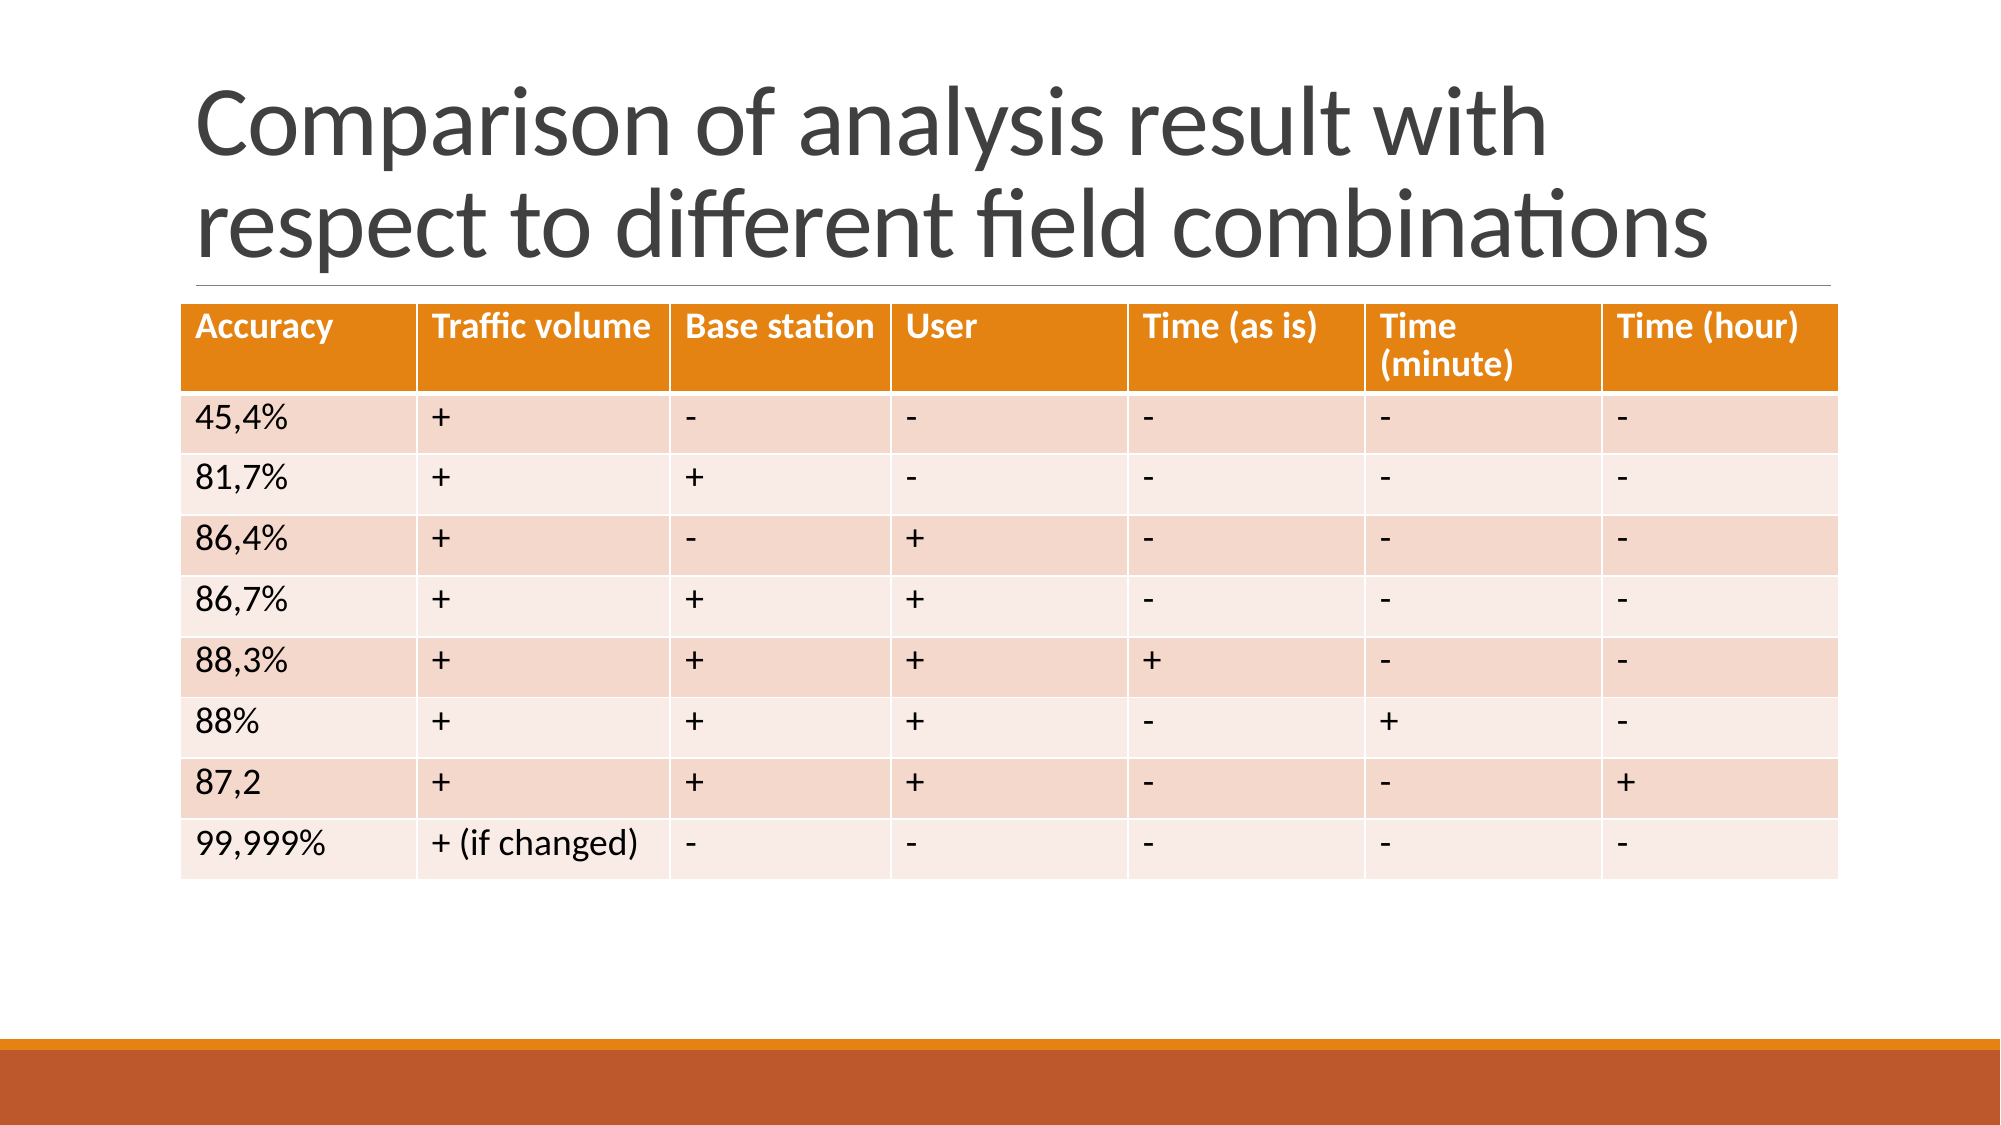

# Comparison of analysis result with respect to different field combinations
| Accuracy | Traffic volume | Base station | User | Time (as is) | Time (minute) | Time (hour) |
| --- | --- | --- | --- | --- | --- | --- |
| 45,4% | + | - | - | - | - | - |
| 81,7% | + | + | - | - | - | - |
| 86,4% | + | - | + | - | - | - |
| 86,7% | + | + | + | - | - | - |
| 88,3% | + | + | + | + | - | - |
| 88% | + | + | + | - | + | - |
| 87,2 | + | + | + | - | - | + |
| 99,999% | + (if changed) | - | - | - | - | - |